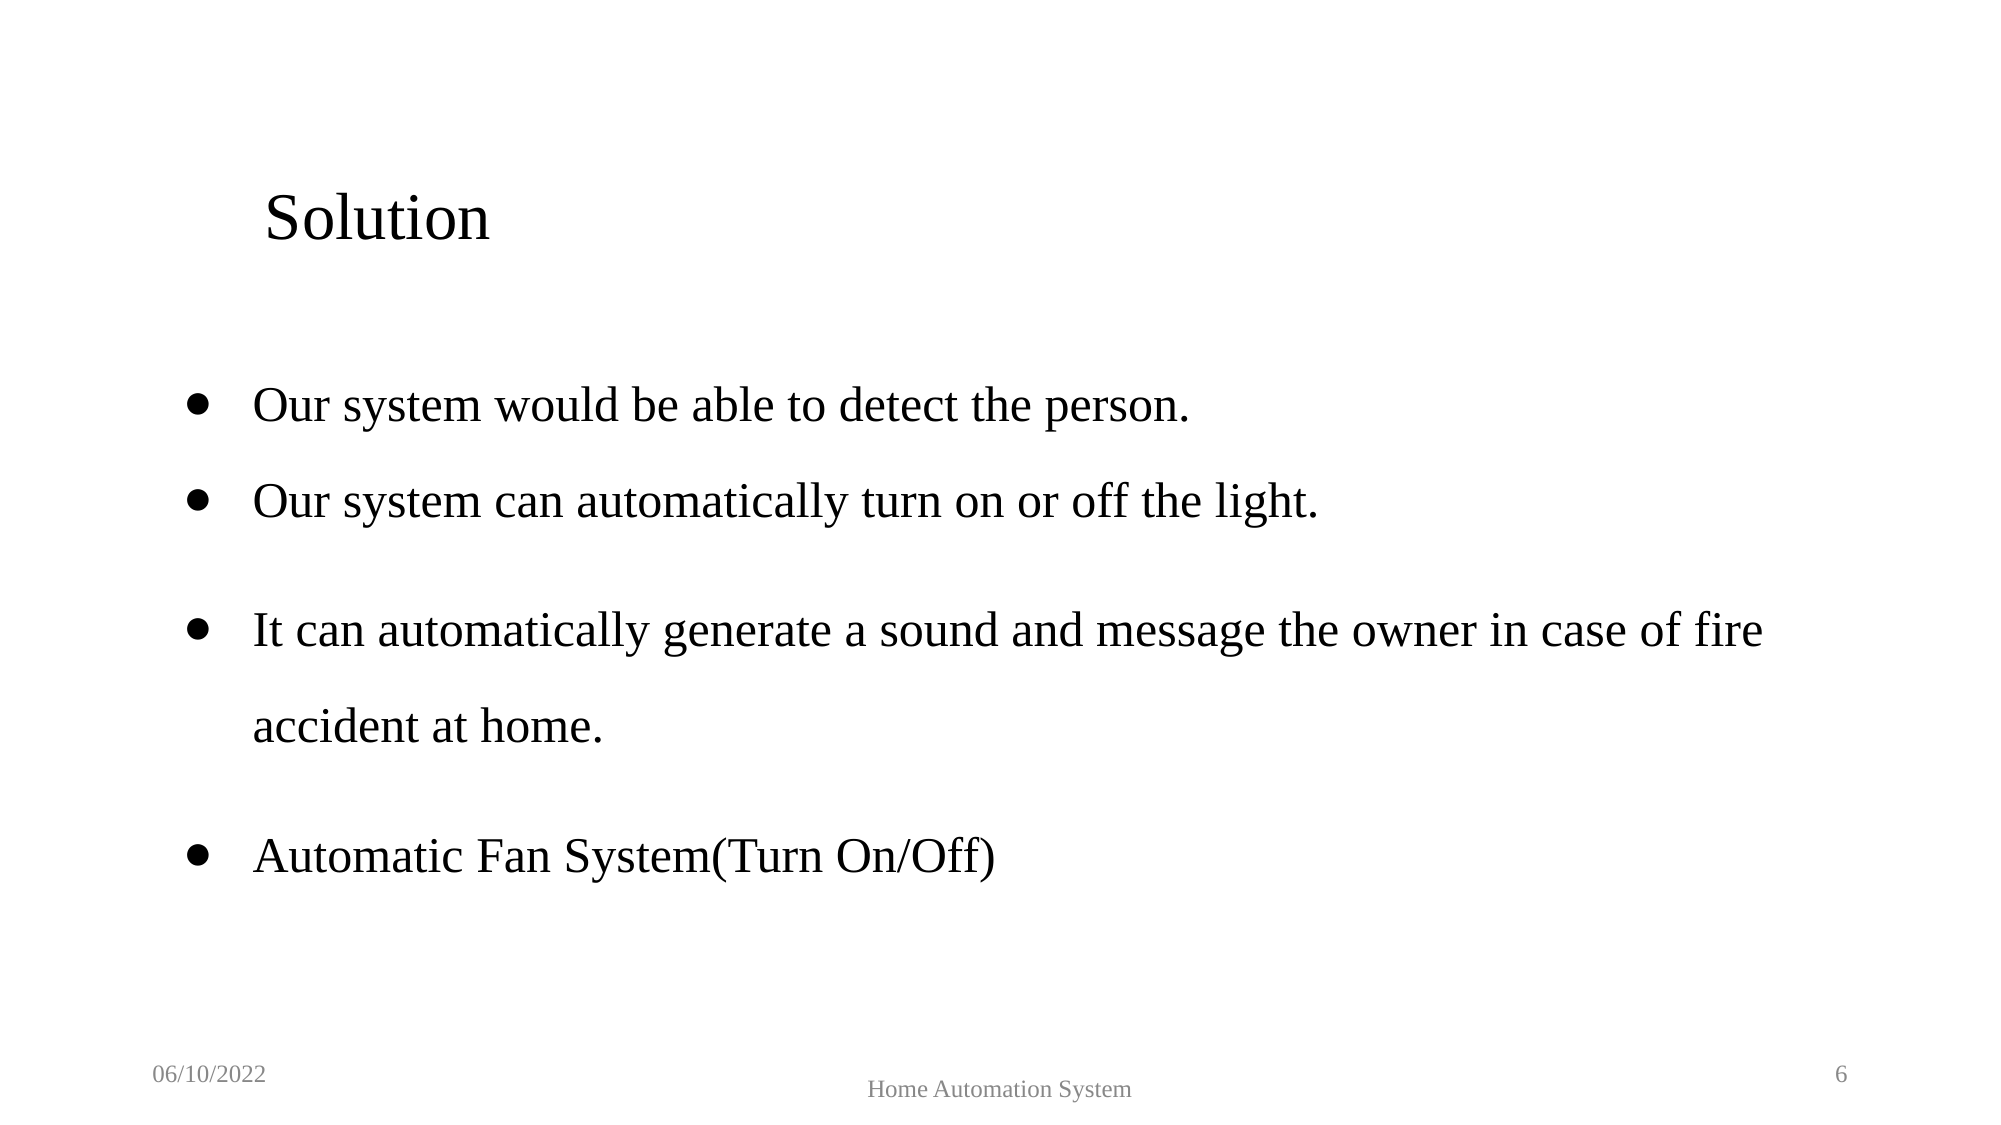

# Solution
Our system would be able to detect the person.
Our system can automatically turn on or off the light.
It can automatically generate a sound and message the owner in case of fire accident at home.
Automatic Fan System(Turn On/Off)
06/10/2022

Home Automation System
6